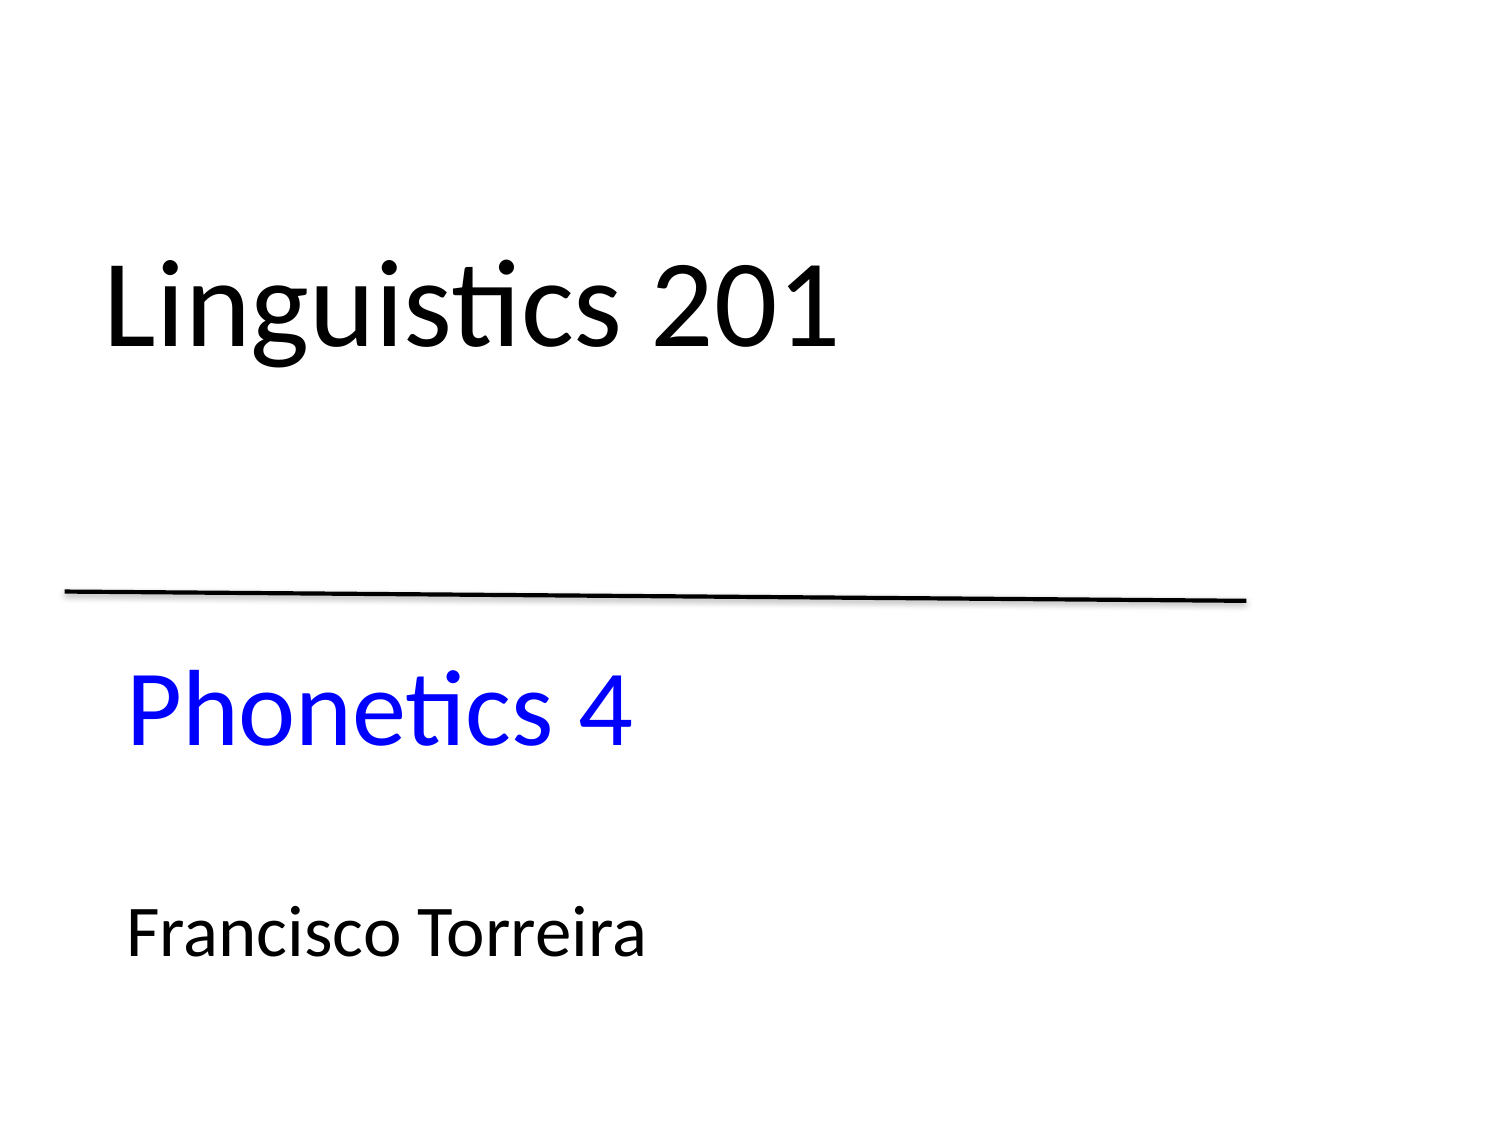

# Linguistics 201
Phonetics 4

Francisco Torreira